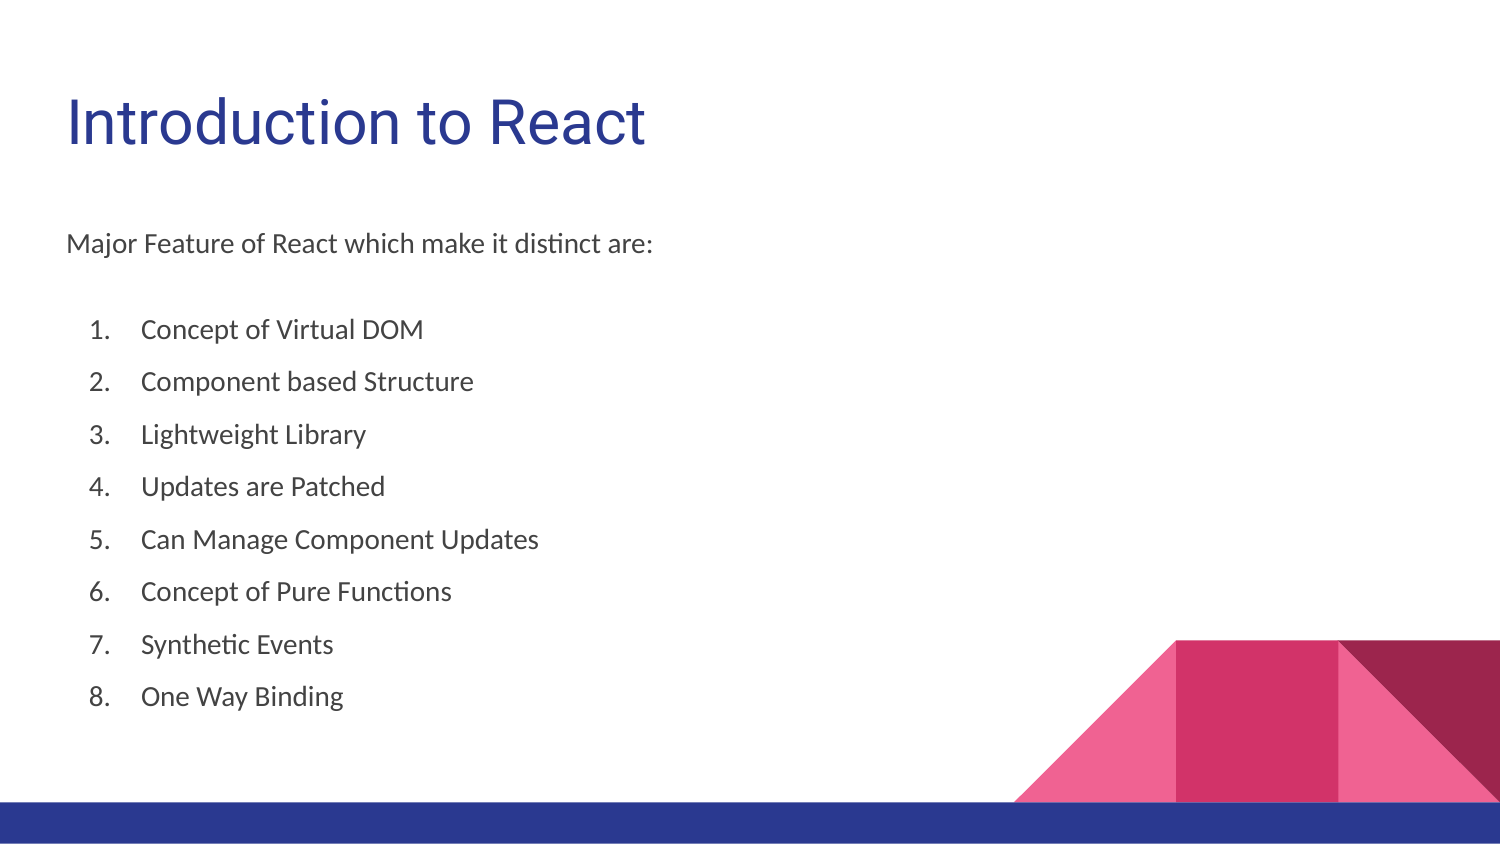

# Introduction to React
Major Feature of React which make it distinct are:
Concept of Virtual DOM
Component based Structure
Lightweight Library
Updates are Patched
Can Manage Component Updates
Concept of Pure Functions
Synthetic Events
One Way Binding